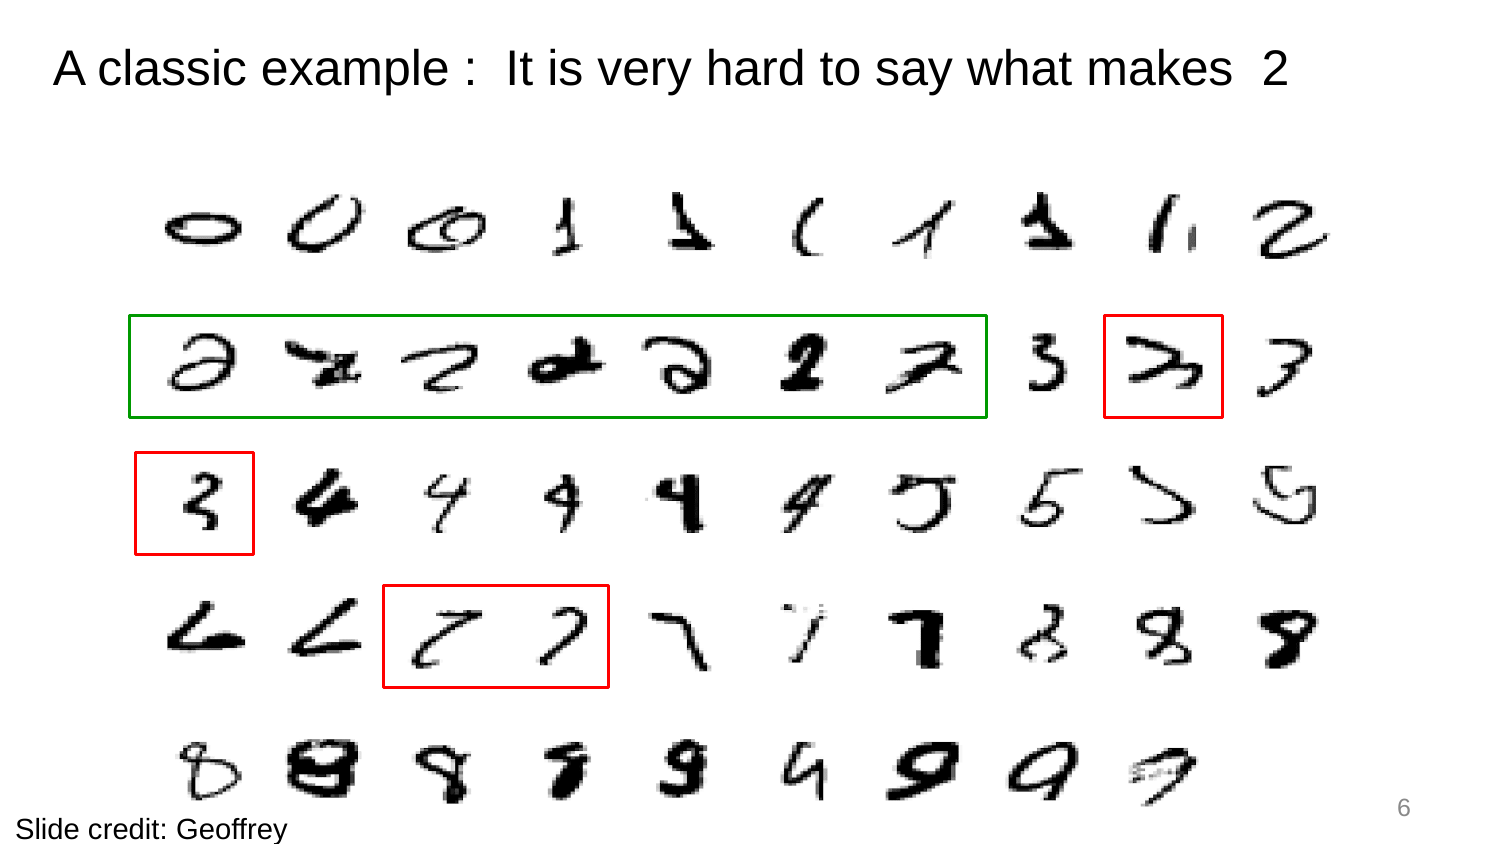

# A classic example :  It is very hard to say what makes  2

6
Slide credit: Geoffrey Hinton